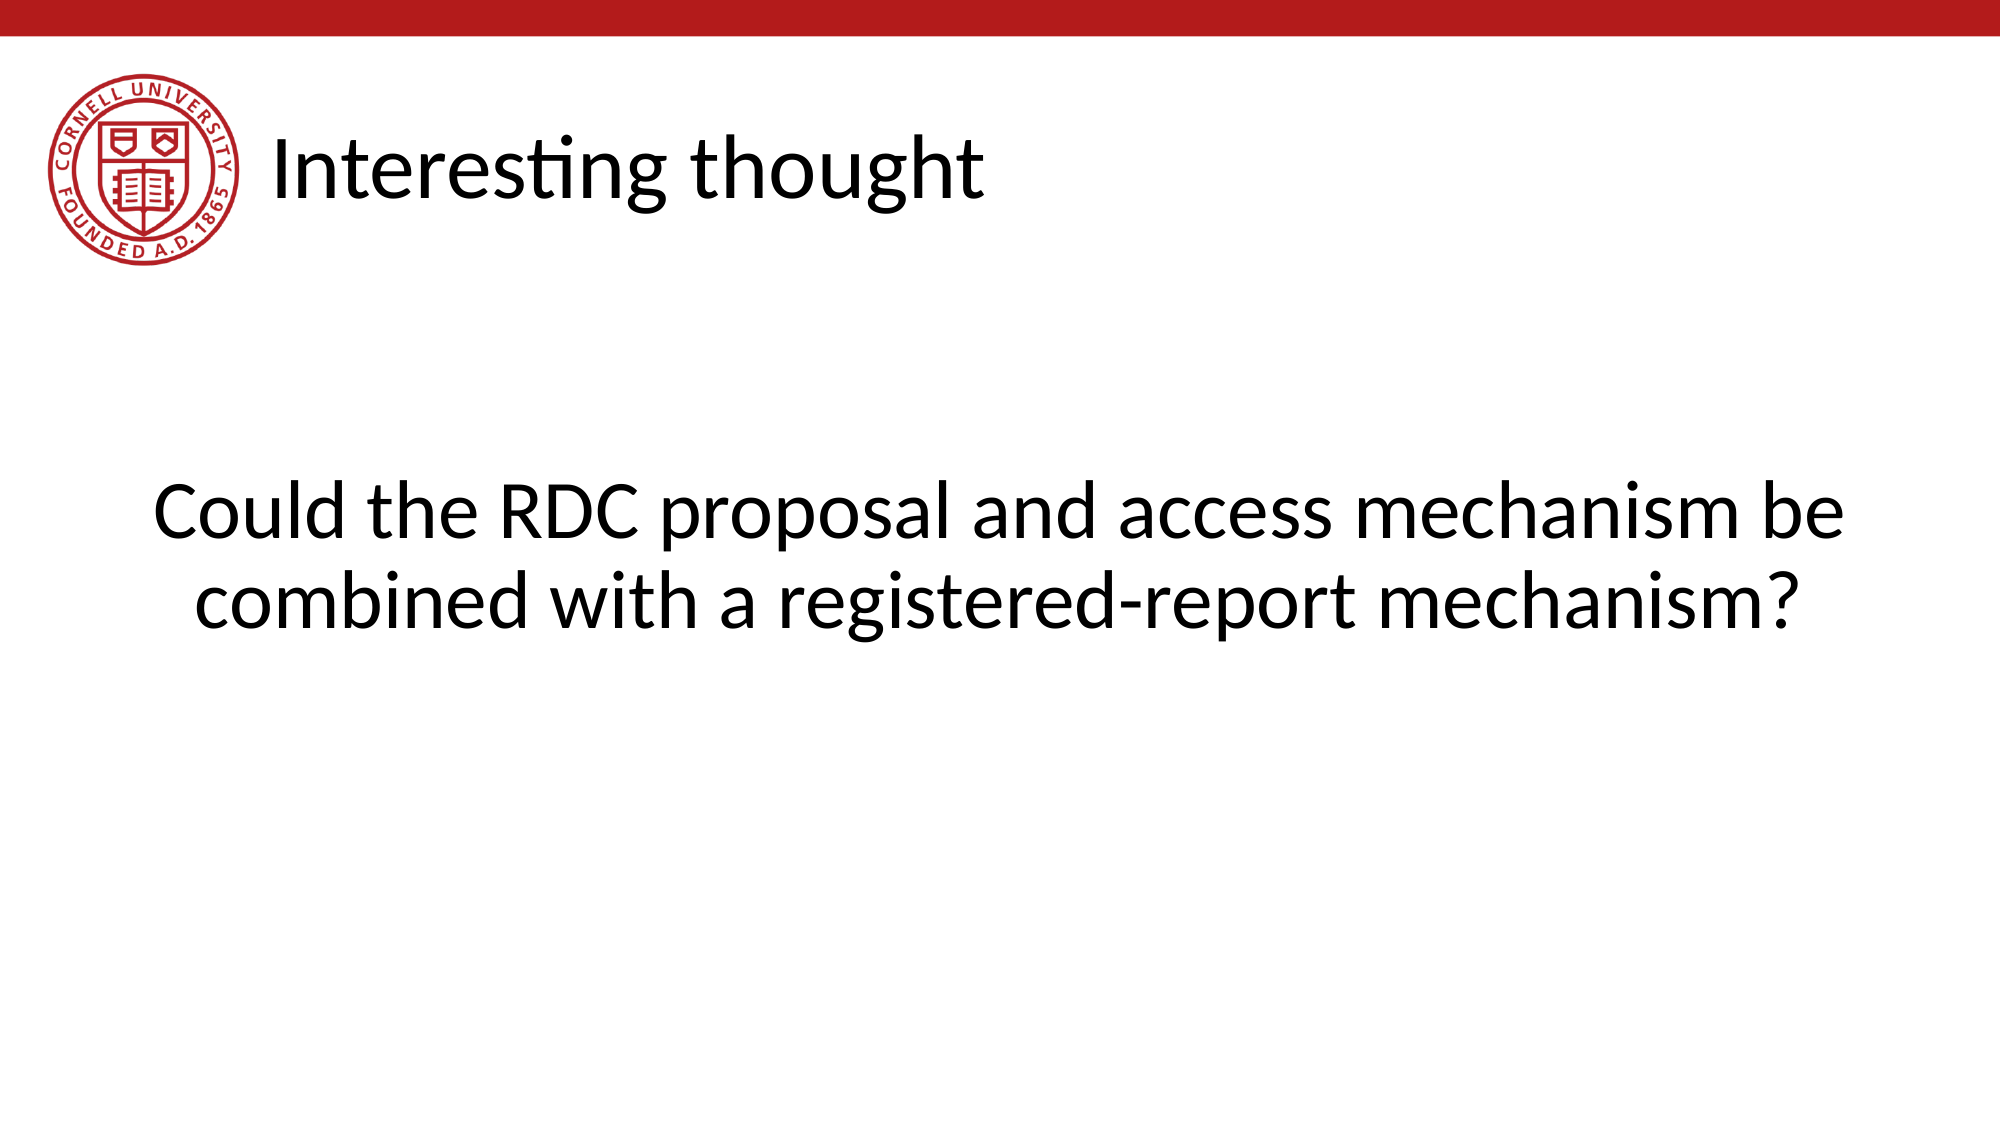

# Interesting thought
Could the RDC proposal and access mechanism be combined with a registered-report mechanism?